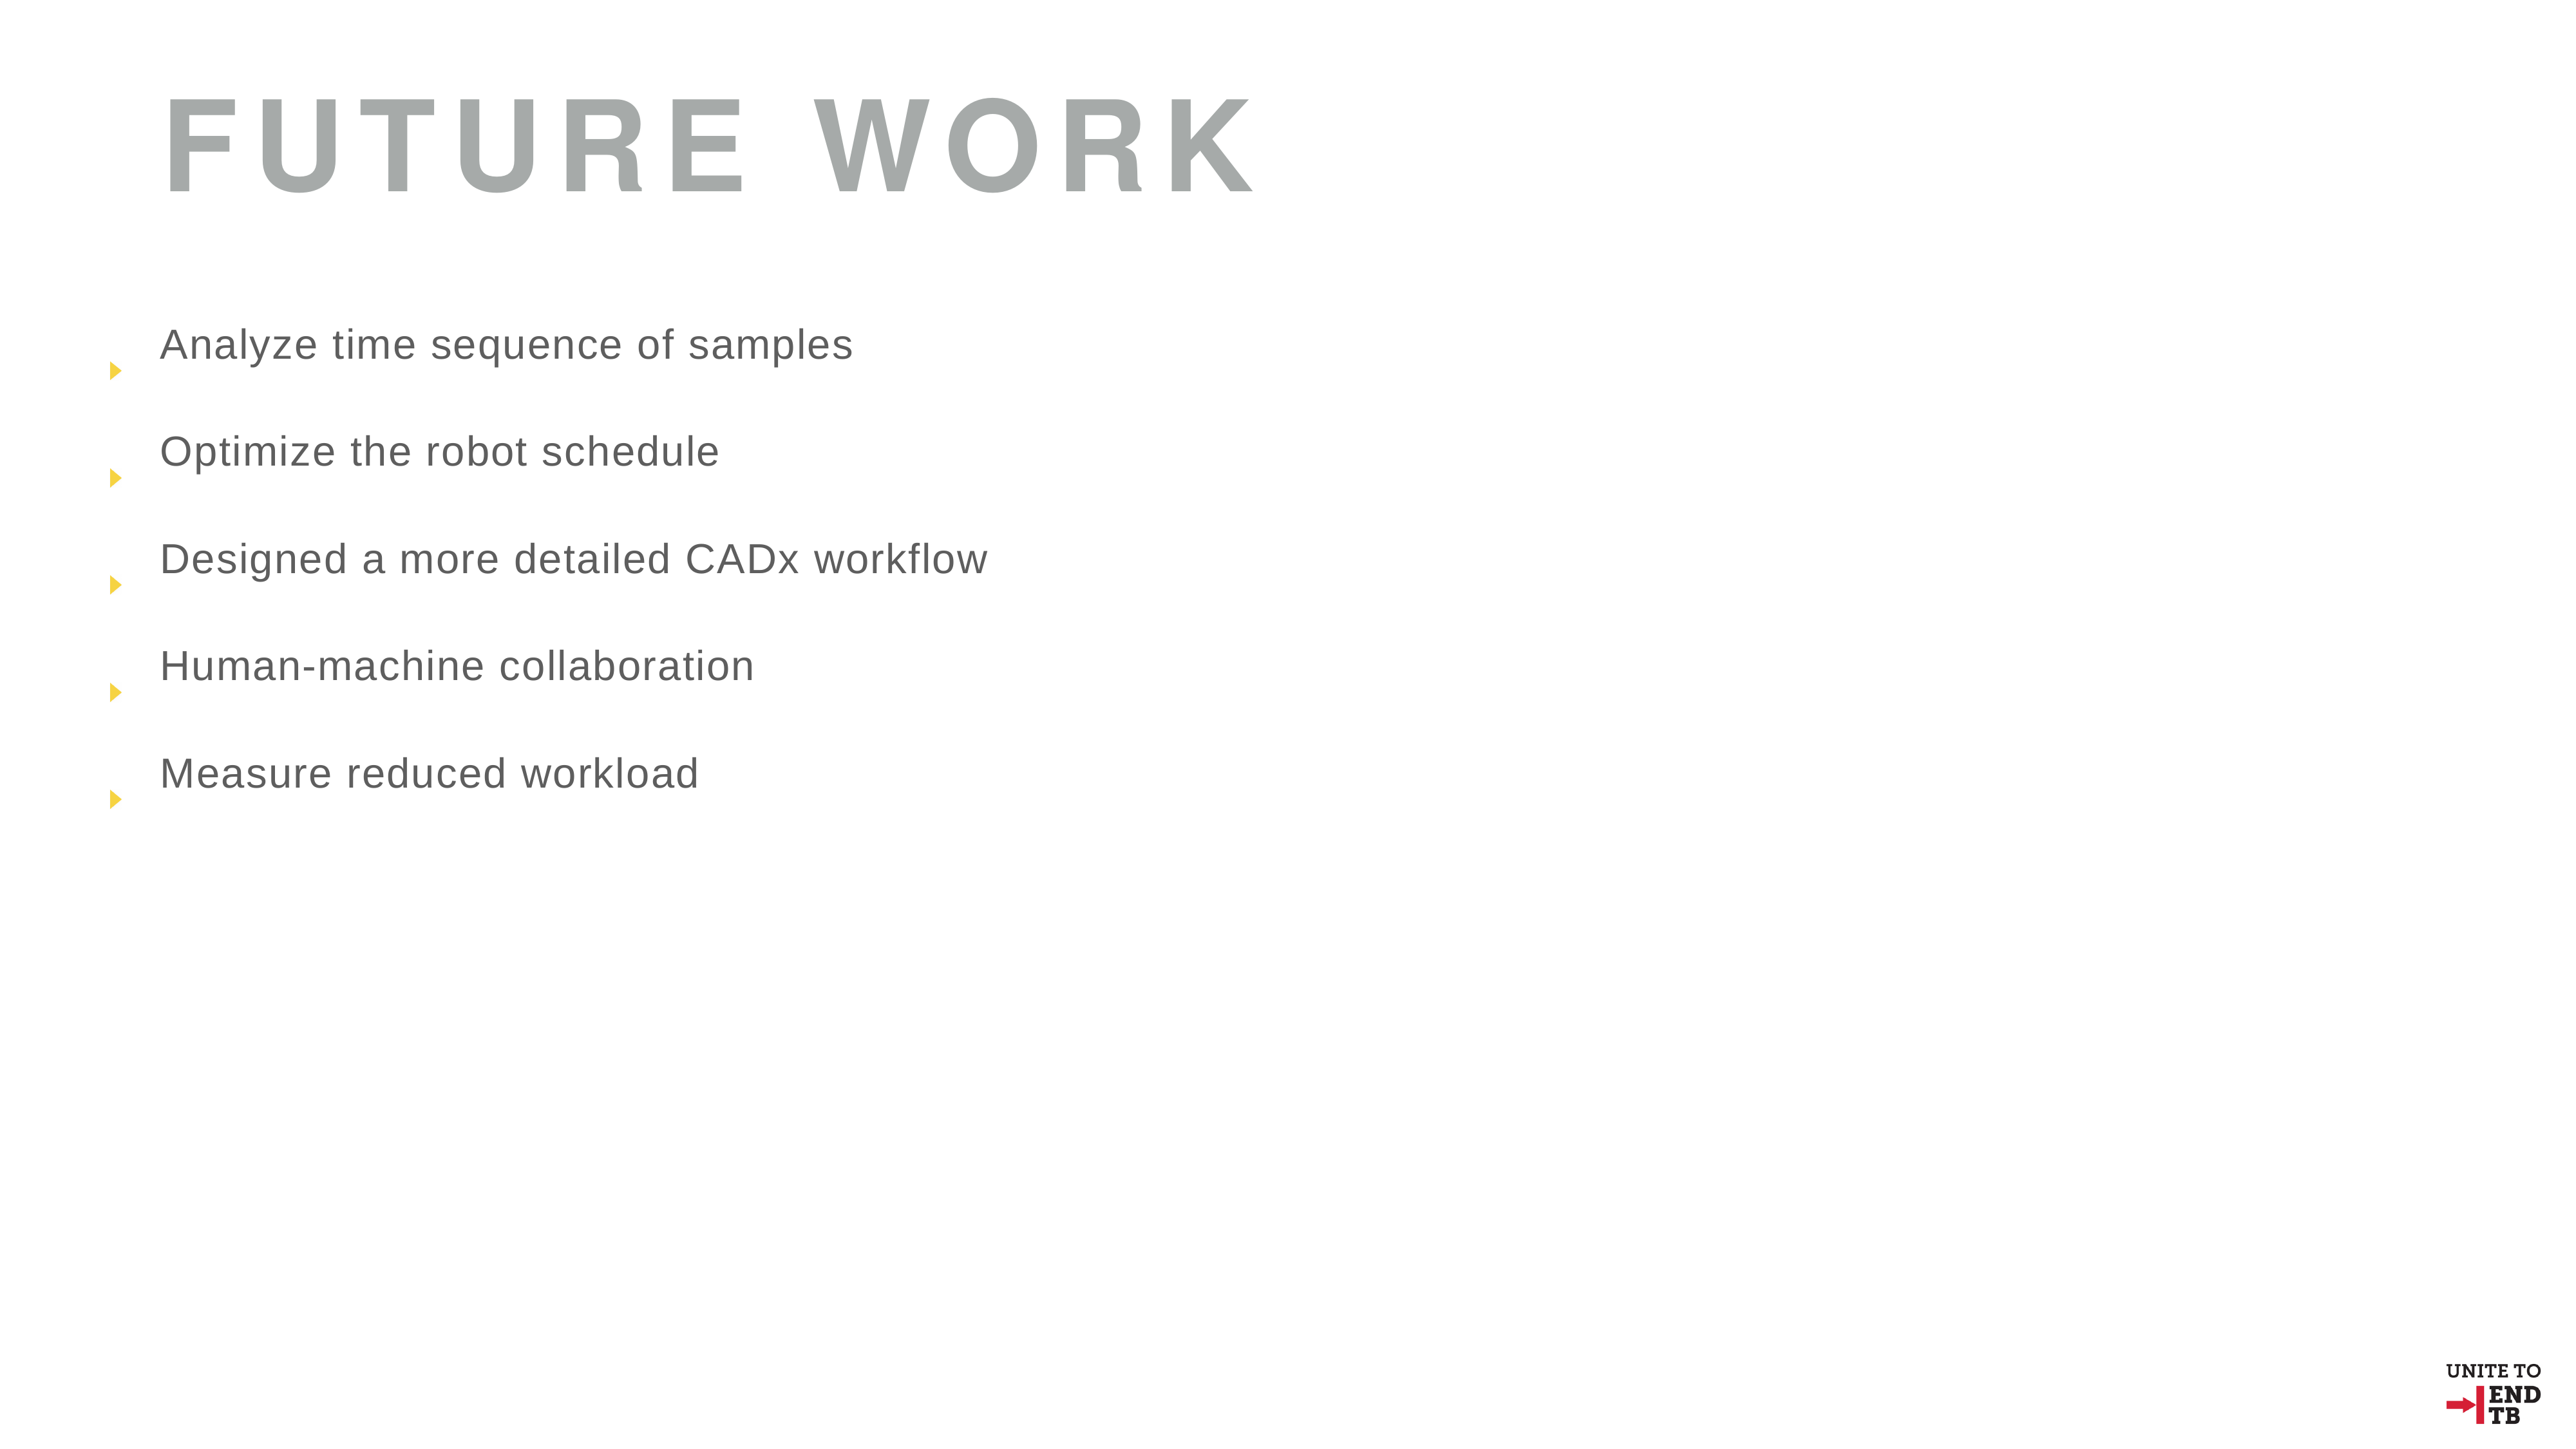

111

Future work

  Analyze time sequence of samples
  Optimize the robot schedule
  Designed a more detailed CADx workflow
  Human-machine collaboration
  Measure reduced workload